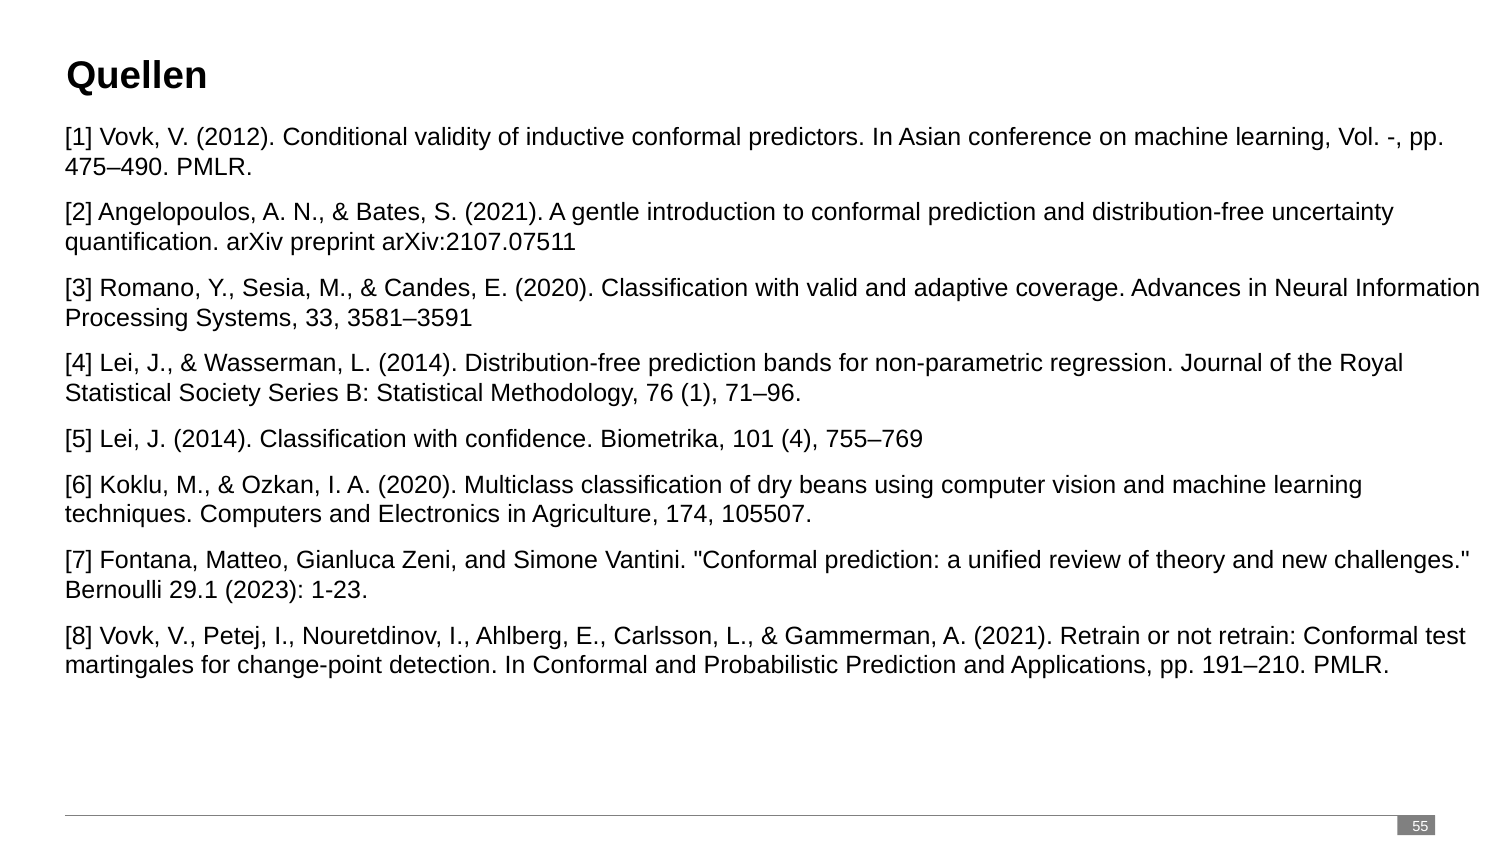

# Quellen
[1] Vovk, V. (2012). Conditional validity of inductive conformal predictors. In Asian conference on machine learning, Vol. -, pp. 475–490. PMLR.
[2] Angelopoulos, A. N., & Bates, S. (2021). A gentle introduction to conformal prediction and distribution-free uncertainty quantification. arXiv preprint arXiv:2107.07511
[3] Romano, Y., Sesia, M., & Candes, E. (2020). Classification with valid and adaptive coverage. Advances in Neural Information Processing Systems, 33, 3581–3591
[4] Lei, J., & Wasserman, L. (2014). Distribution-free prediction bands for non-parametric regression. Journal of the Royal Statistical Society Series B: Statistical Methodology, 76 (1), 71–96.
[5] Lei, J. (2014). Classification with confidence. Biometrika, 101 (4), 755–769
[6] Koklu, M., & Ozkan, I. A. (2020). Multiclass classification of dry beans using computer vision and machine learning techniques. Computers and Electronics in Agriculture, 174, 105507.
[7] Fontana, Matteo, Gianluca Zeni, and Simone Vantini. "Conformal prediction: a unified review of theory and new challenges." Bernoulli 29.1 (2023): 1-23.
[8] Vovk, V., Petej, I., Nouretdinov, I., Ahlberg, E., Carlsson, L., & Gammerman, A. (2021). Retrain or not retrain: Conformal test martingales for change-point detection. In Conformal and Probabilistic Prediction and Applications, pp. 191–210. PMLR.
 55